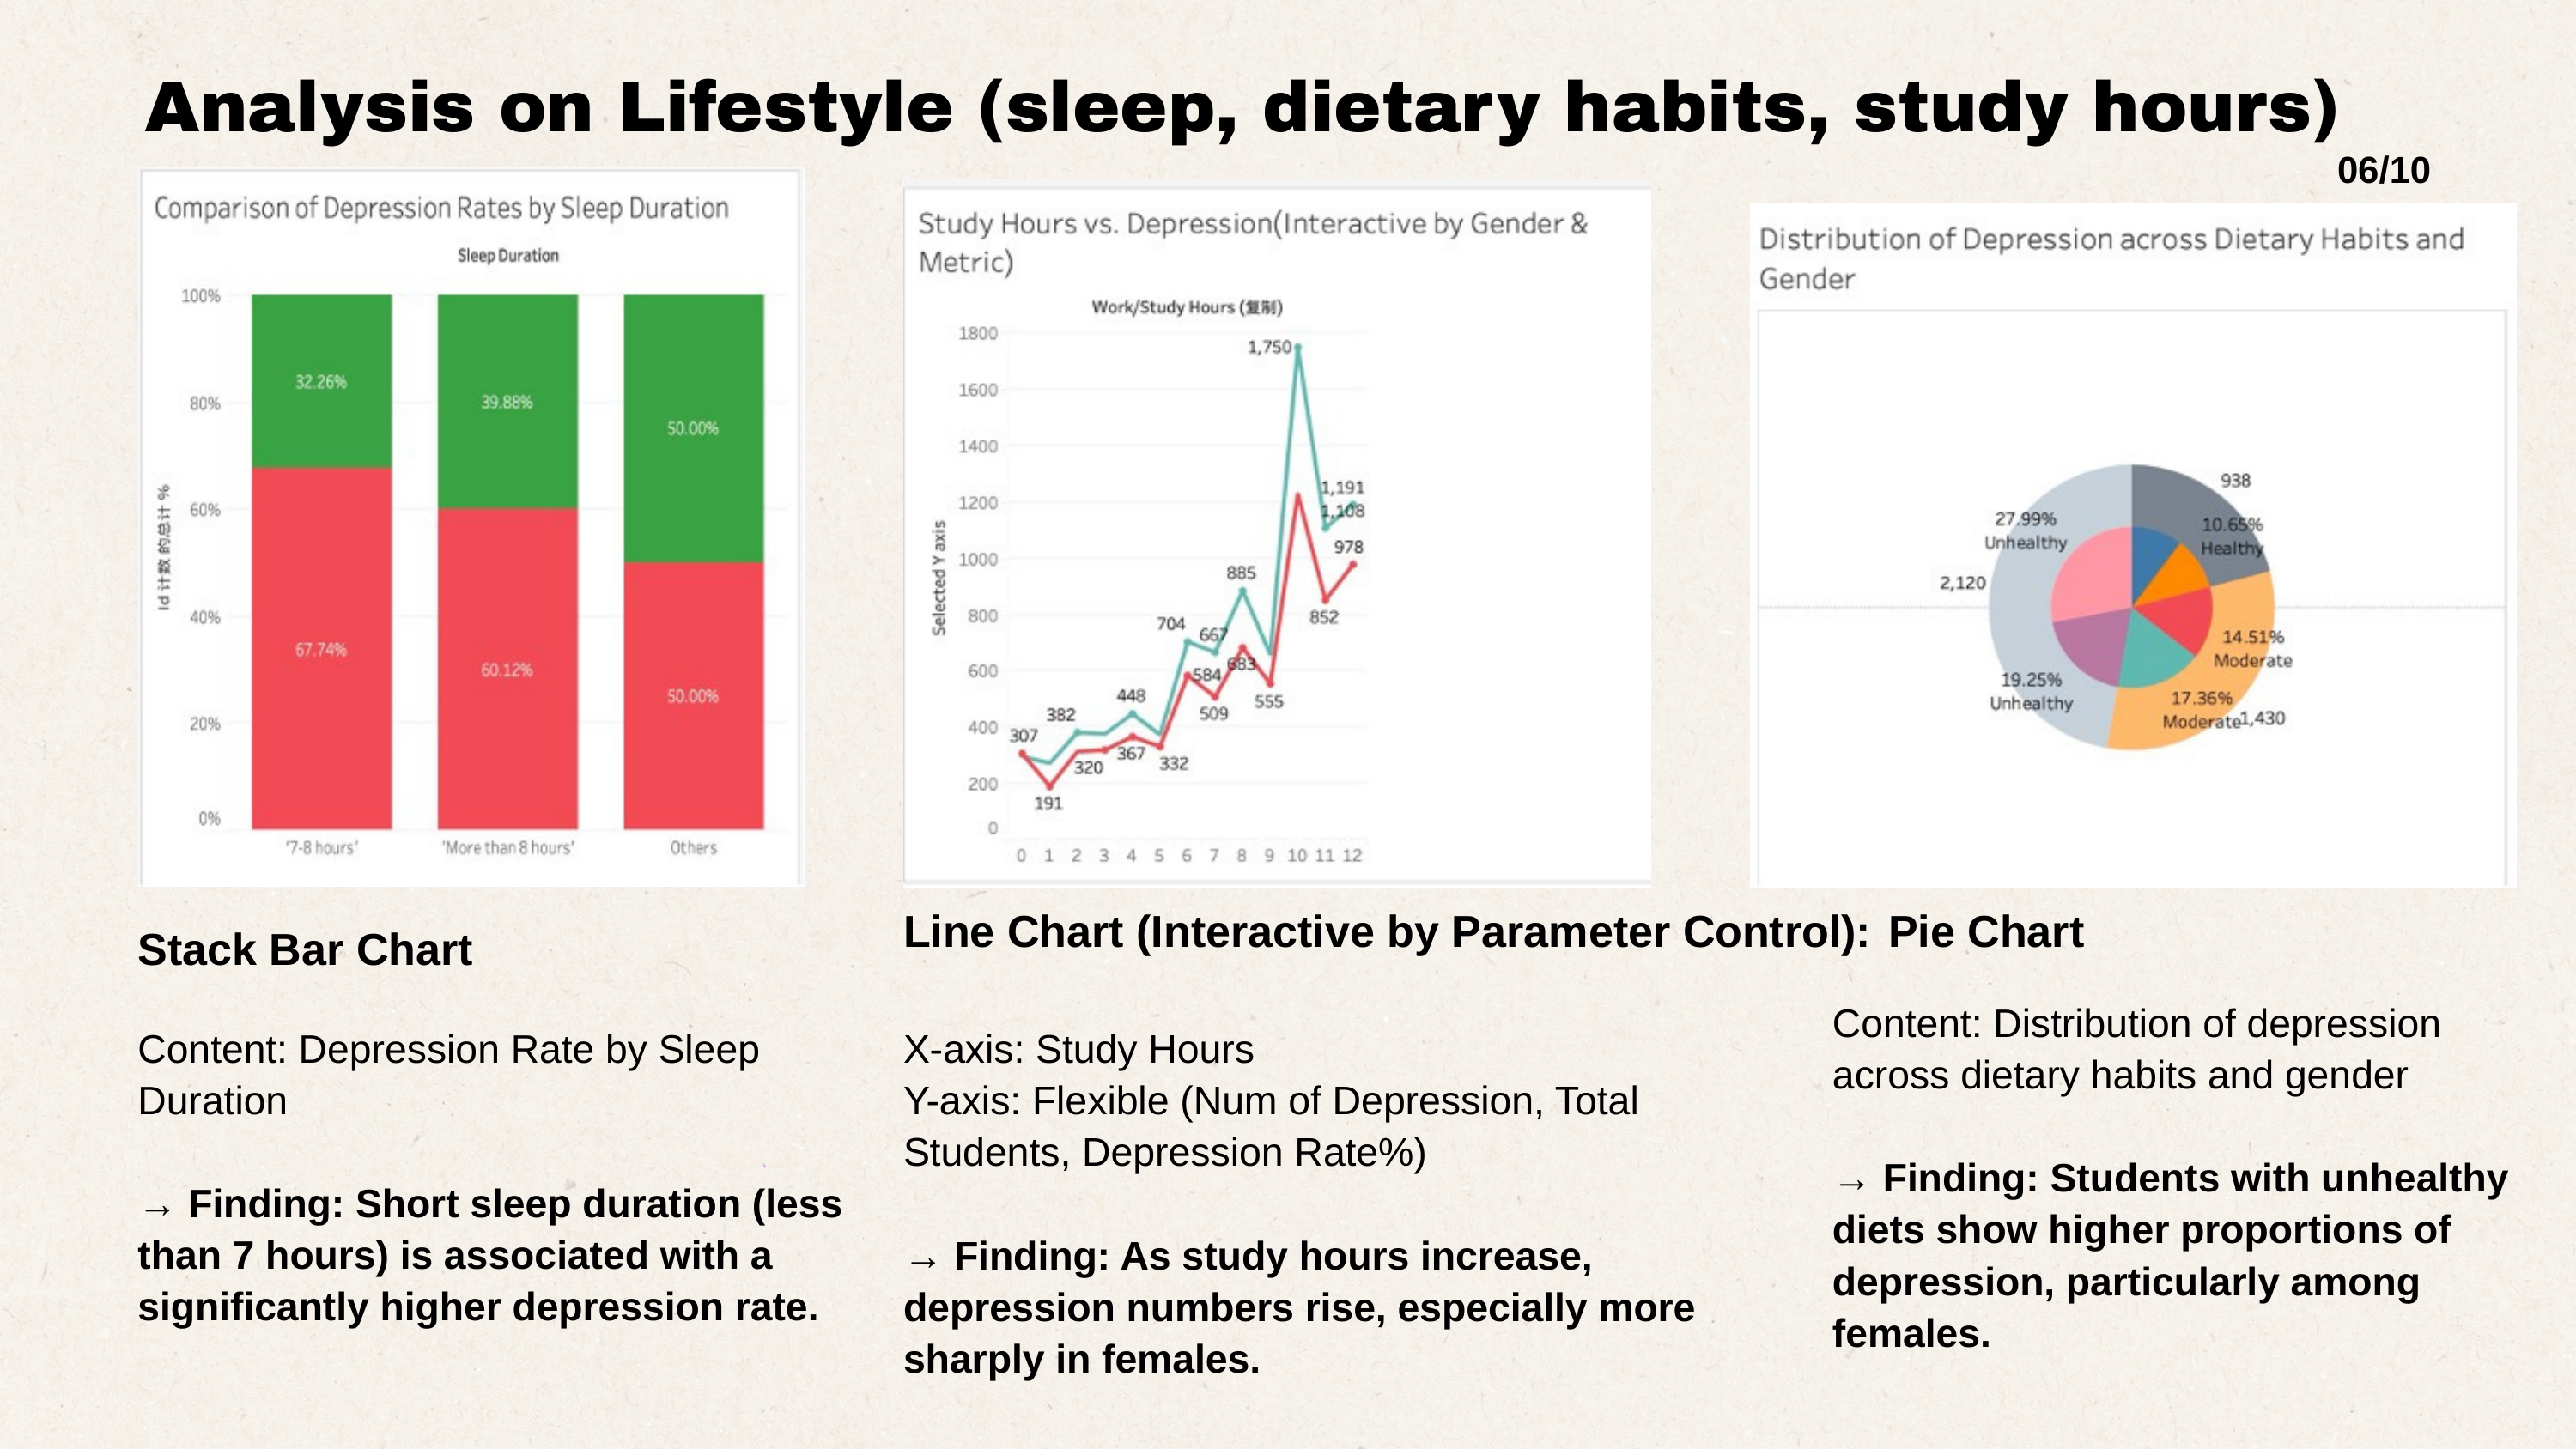

Analysis on Lifestyle (sleep, dietary habits, study hours)
06/10

Line Chart (Interactive by Parameter Control):

Pie Chart
Stack Bar Chart
Content: Distribution of depression across dietary habits and gender

→ Finding: Students with unhealthy diets show higher proportions of depression, particularly among females.

Content: Depression Rate by Sleep Duration

→ Finding: Short sleep duration (less than 7 hours) is associated with a significantly higher depression rate.

X-axis: Study Hours
Y-axis: Flexible (Num of Depression, Total Students, Depression Rate%)

→ Finding: As study hours increase, depression numbers rise, especially more sharply in females.